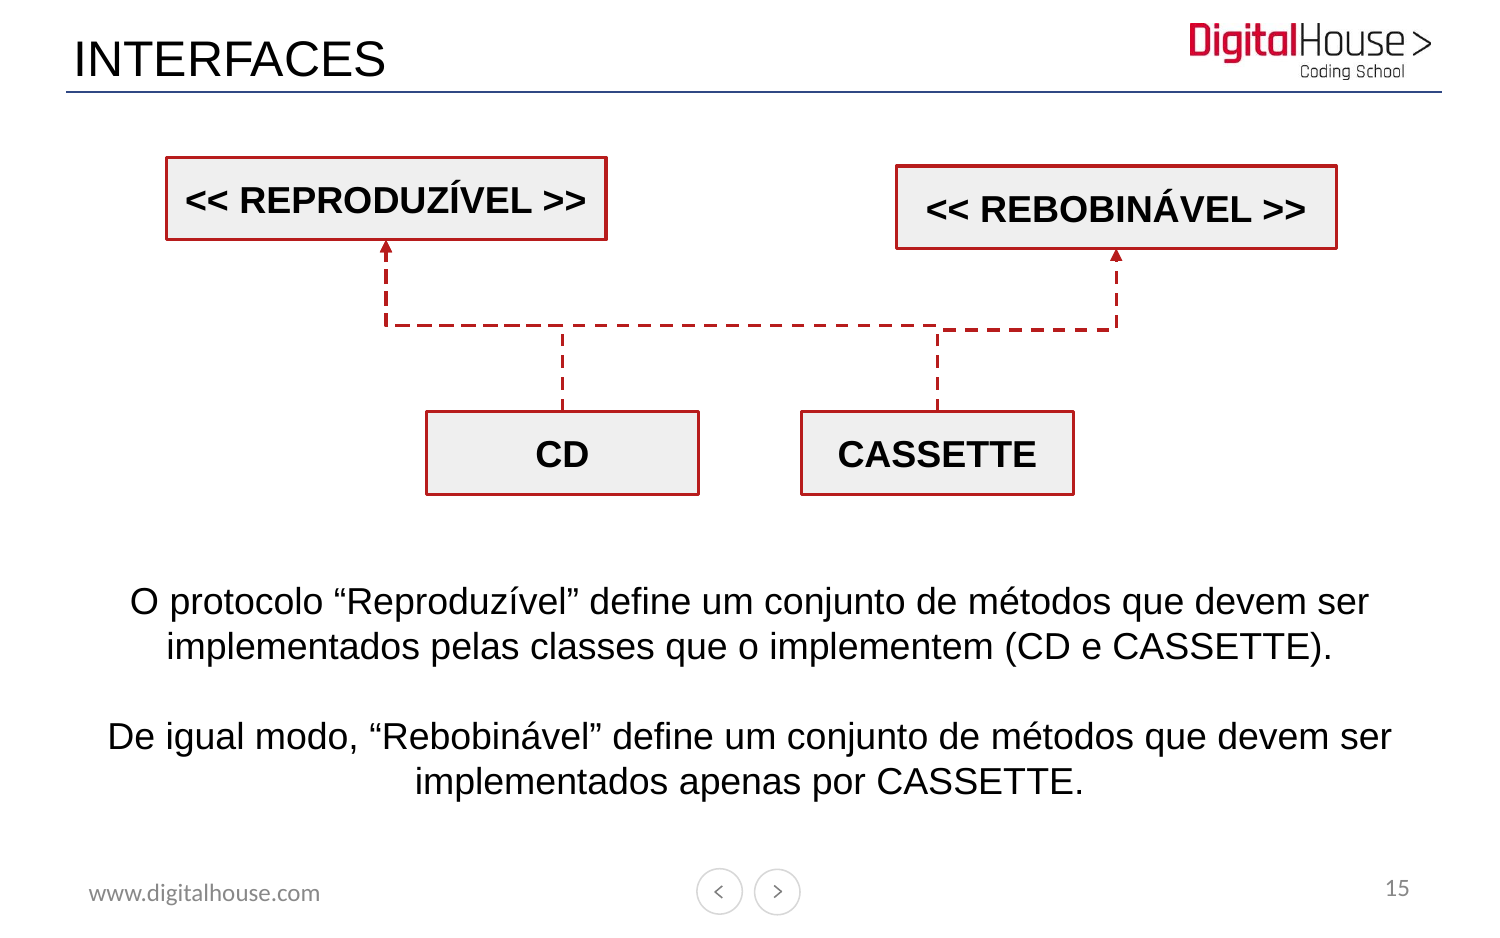

# INTERFACES
<< REPRODUZÍVEL >>
<< REBOBINÁVEL >>
CD
CASSETTE
O protocolo “Reproduzível” define um conjunto de métodos que devem ser implementados pelas classes que o implementem (CD e CASSETTE).
De igual modo, “Rebobinável” define um conjunto de métodos que devem ser implementados apenas por CASSETTE.
15